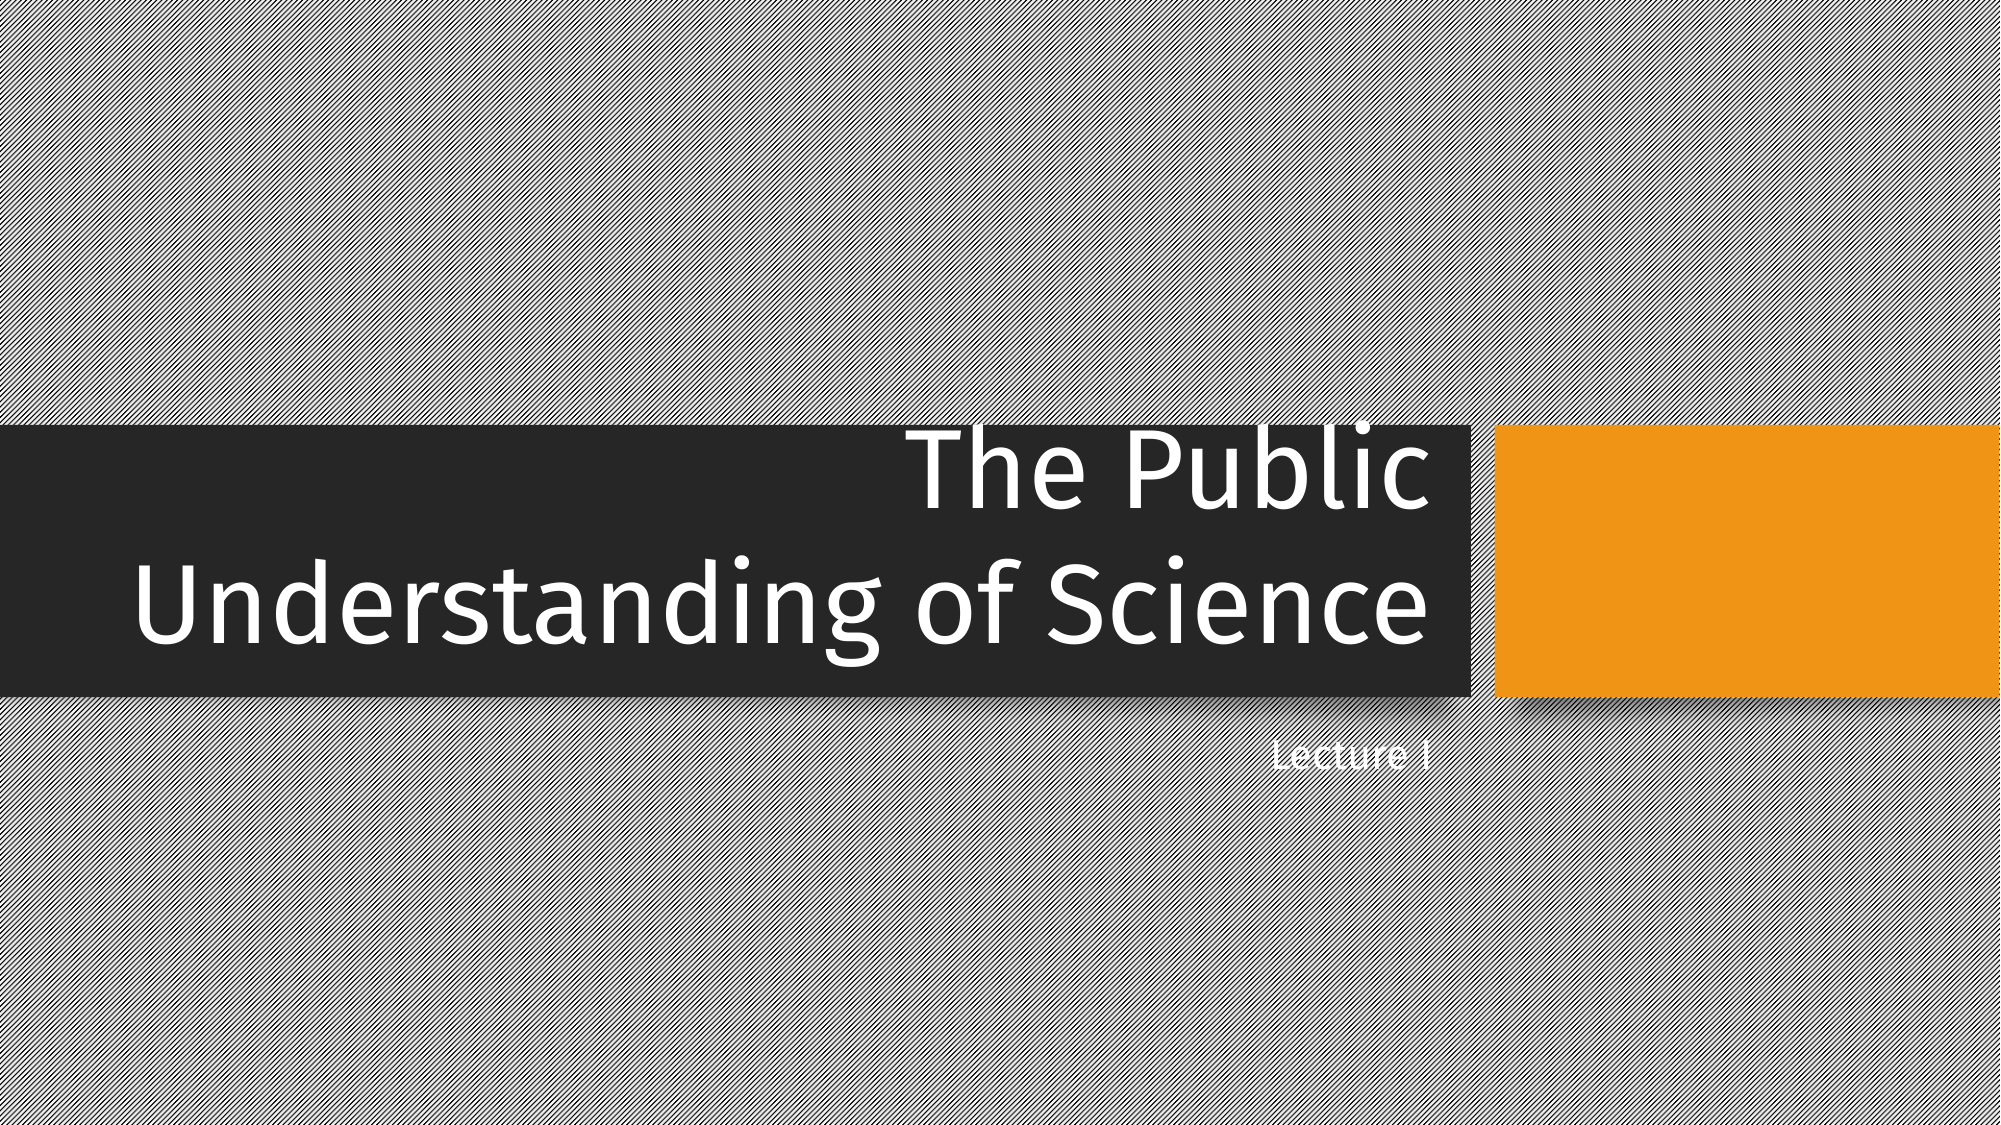

The Public Understanding of Science
Lecture I